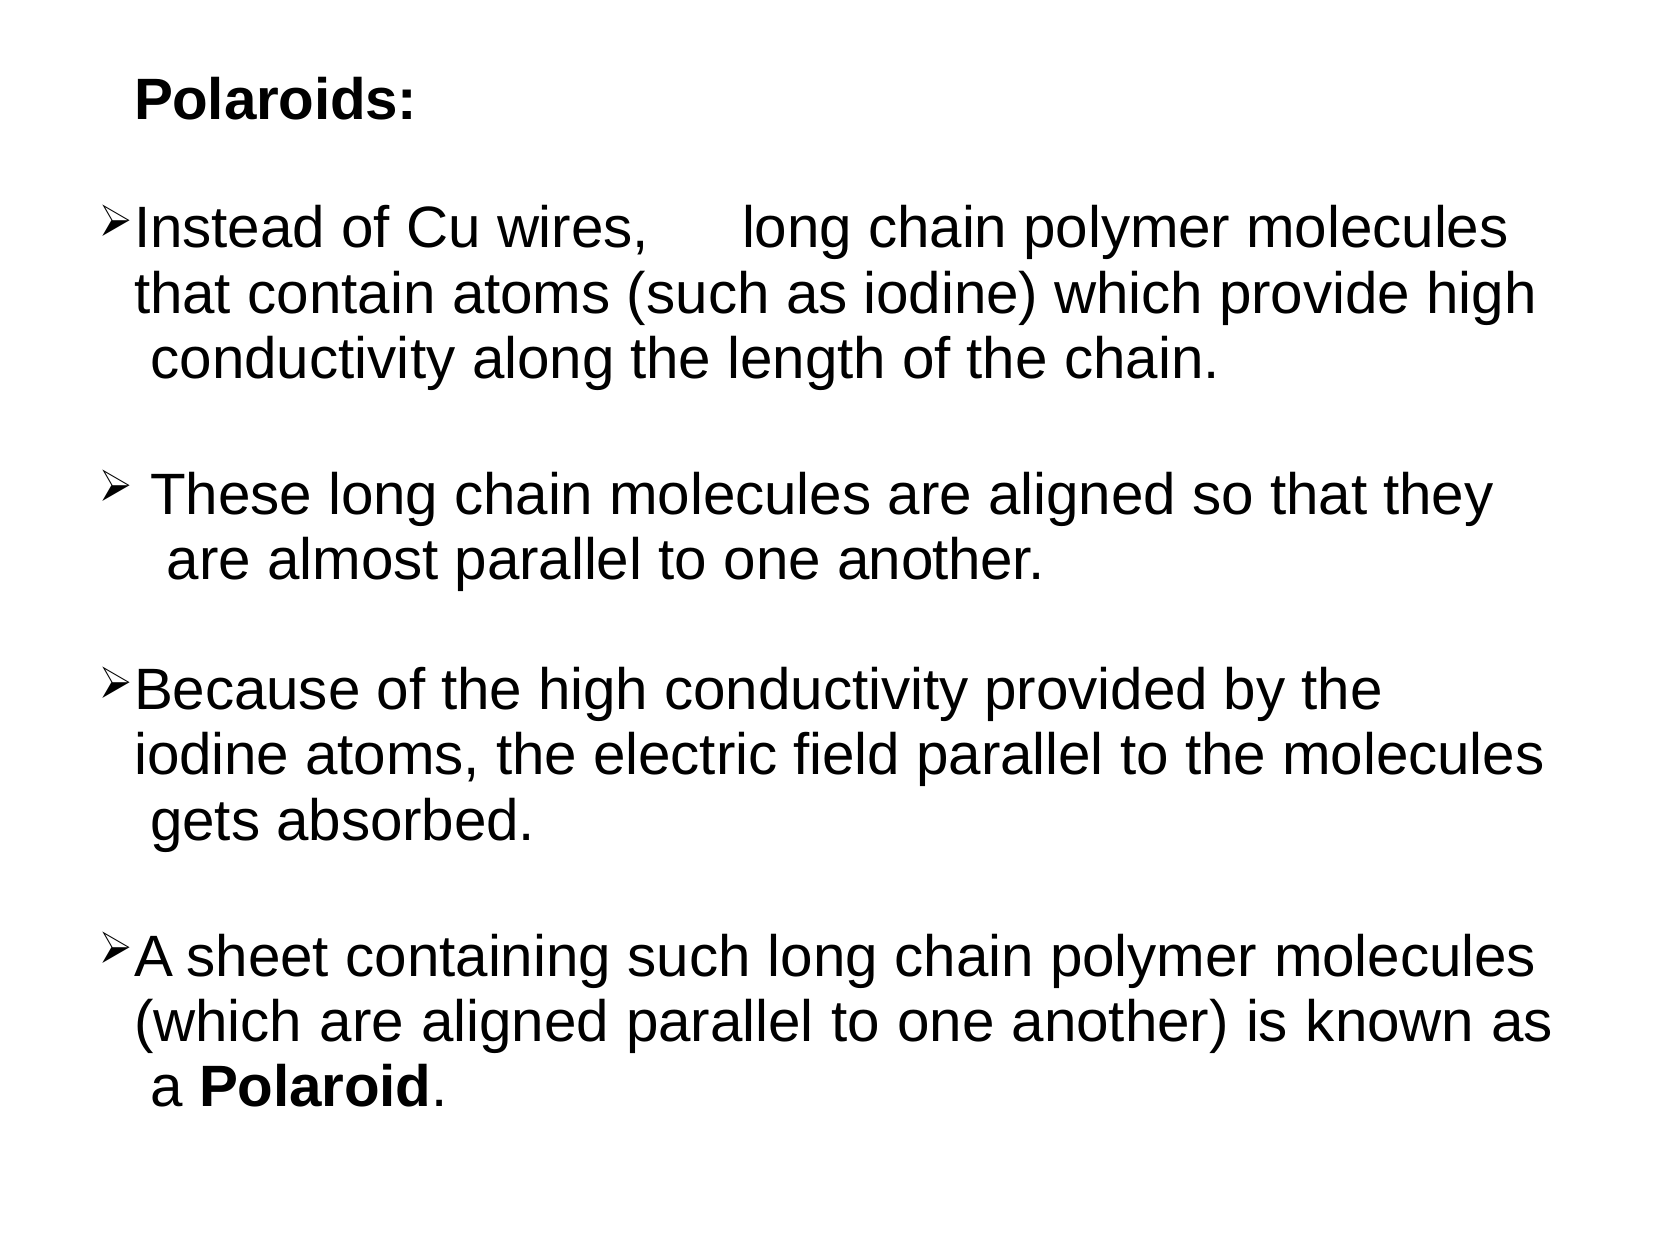

# Polaroids:
Instead of Cu wires,	long chain polymer molecules  that contain atoms (such as iodine) which provide high  conductivity along the length of the chain.

These long chain molecules are aligned so that they  are almost parallel to one another.

Because of the high conductivity provided by the  iodine atoms, the electric field parallel to the molecules  gets absorbed.

A sheet containing such long chain polymer molecules  (which are aligned parallel to one another) is known as  a Polaroid.